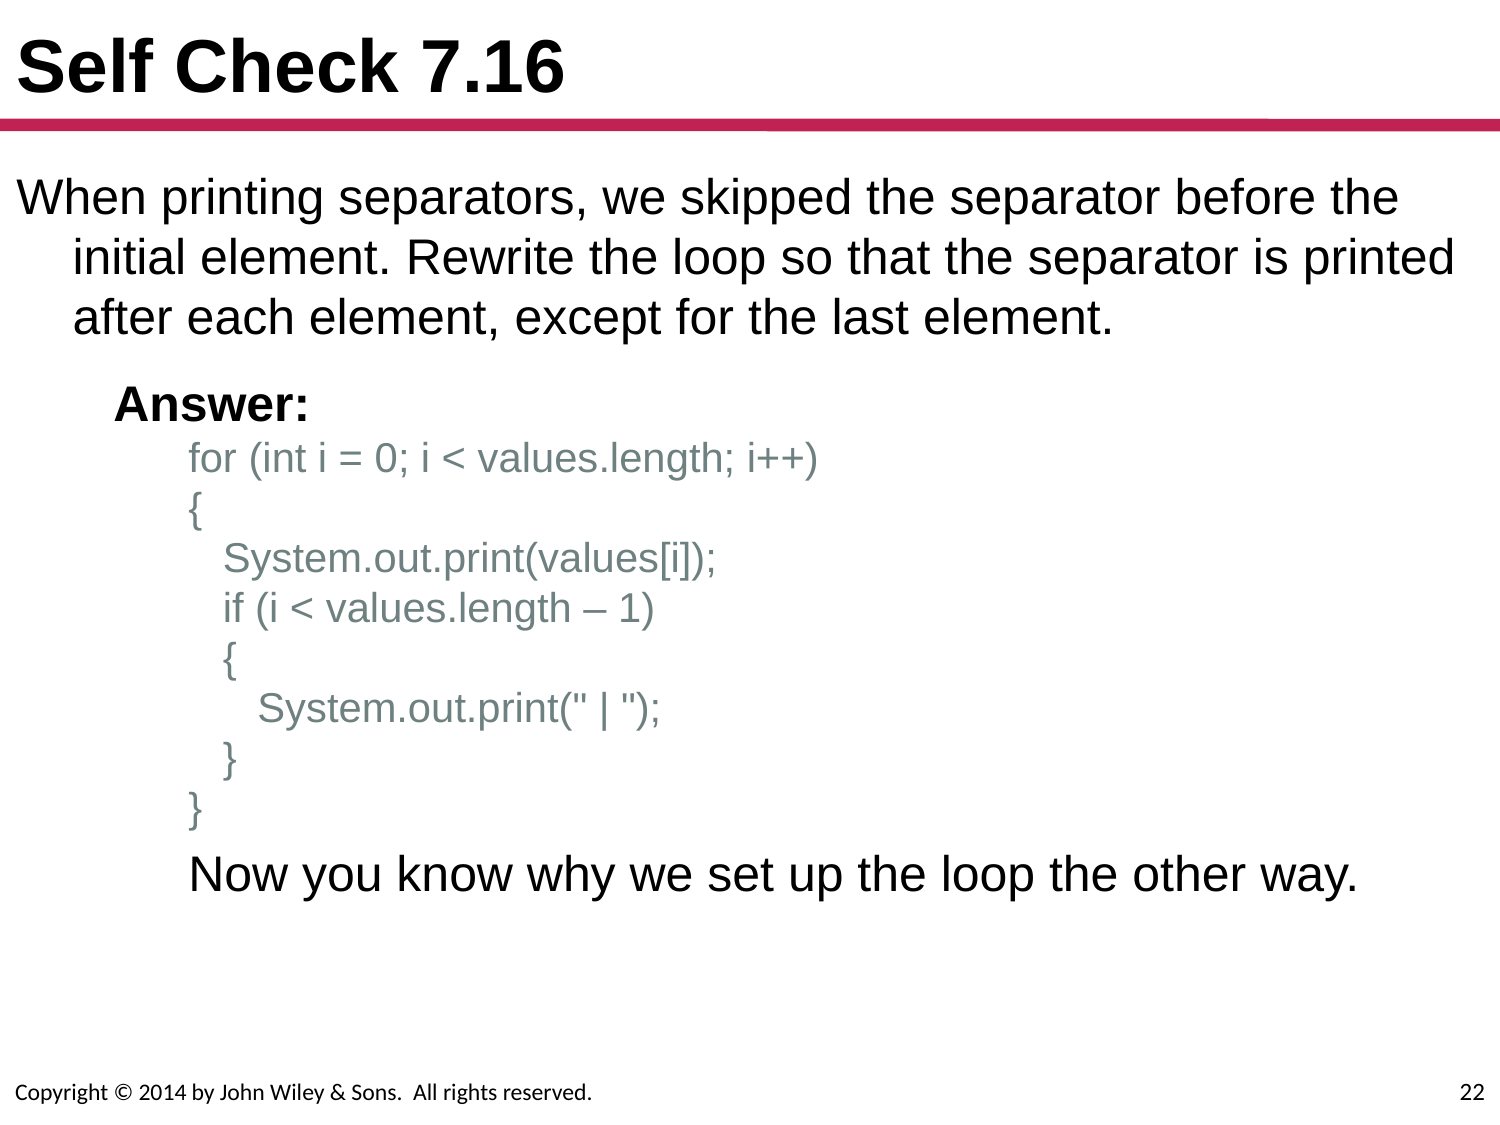

# Self Check 7.16
When printing separators, we skipped the separator before the initial element. Rewrite the loop so that the separator is printed after each element, except for the last element.
Answer:
for (int i = 0; i < values.length; i++)
{
   System.out.print(values[i]);
   if (i < values.length – 1)
   {
      System.out.print(" | ");
   }
}
Now you know why we set up the loop the other way.